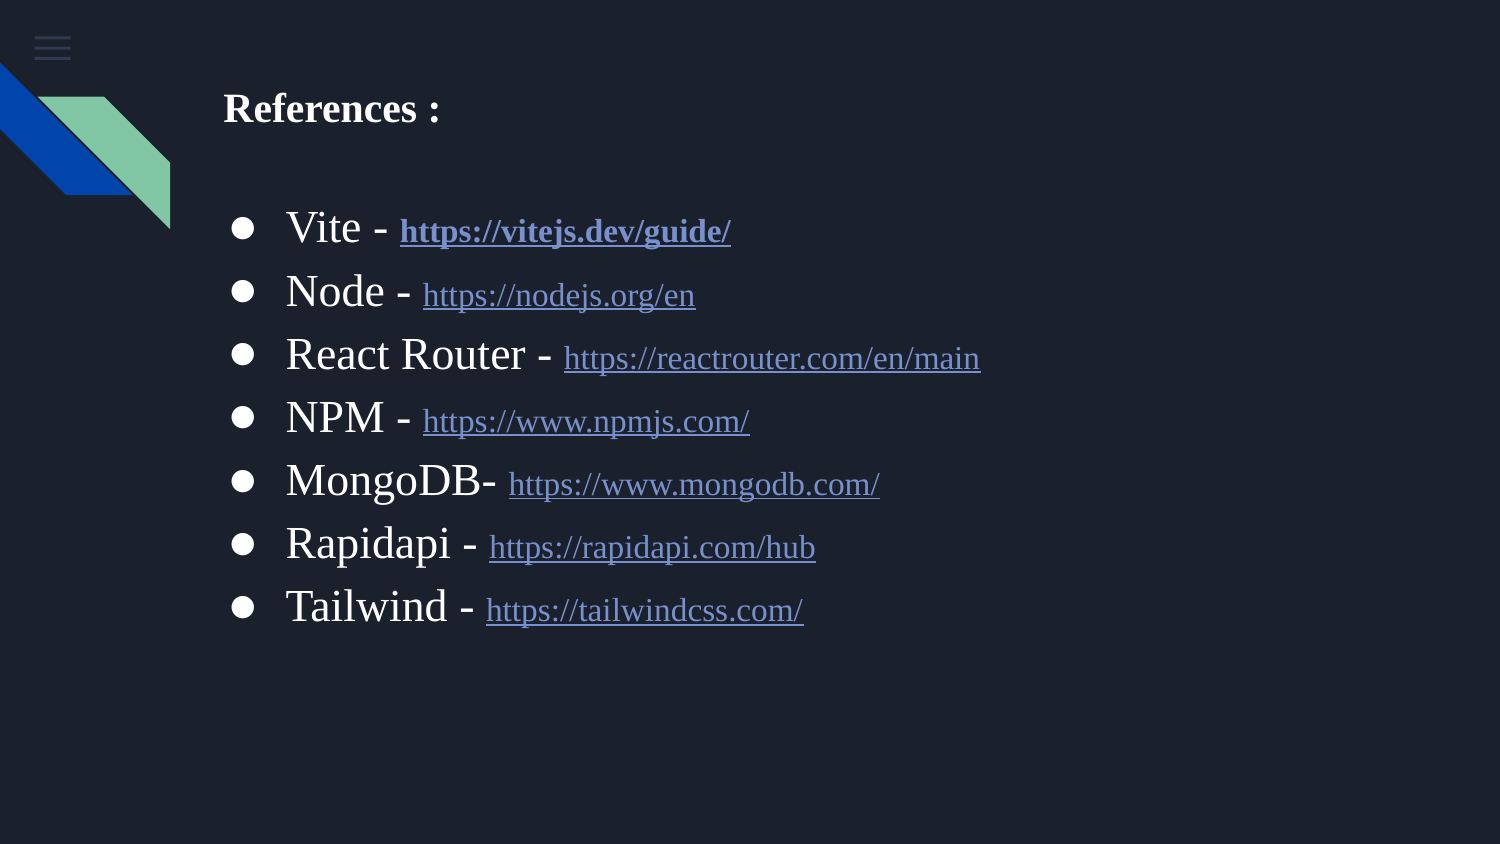

# References :
Vite - https://vitejs.dev/guide/
Node - https://nodejs.org/en
React Router - https://reactrouter.com/en/main
NPM - https://www.npmjs.com/
MongoDB- https://www.mongodb.com/
Rapidapi - https://rapidapi.com/hub
Tailwind - https://tailwindcss.com/